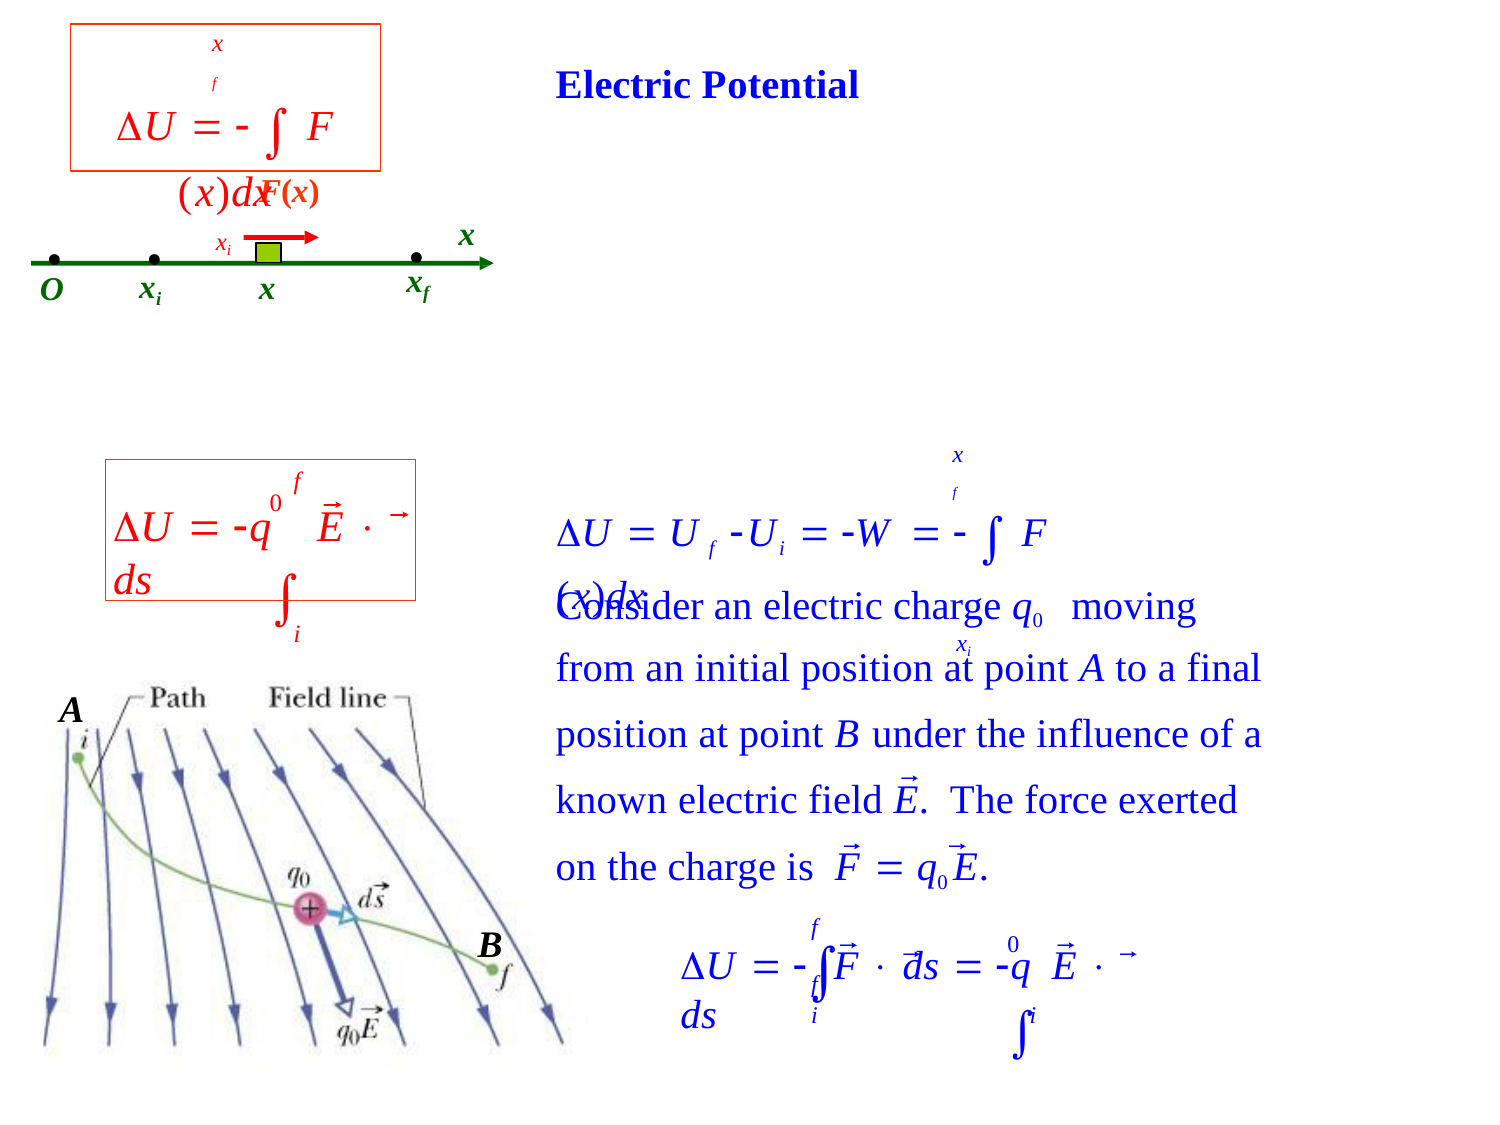

x f
ΔU = − ∫ F (x)dx
xi
Electric Potential Energy
In Chapter 8 we defined the change in potential energy ΔU associated with a conservative force as the negative value of the work  W  that the force
must do on a particle to take it from an initial position xi   to a final position x f .

F(x)
.
xi
.
xf
.
O
x

x
x f
ΔU = U f   −Ui  = −W  = − ∫ F (x)dx
xi

f
ΔU = −q	E ⋅ ds

i

0 ∫
Consider an electric charge q0
moving
from an initial position at point A to a final position at point B under the influence of a known electric field E.  The force exerted on the charge is  F = q0 E.

f	f

A

B

0 ∫
∫
ΔU = −	F ⋅ ds = −q	E ⋅ ds
i
i